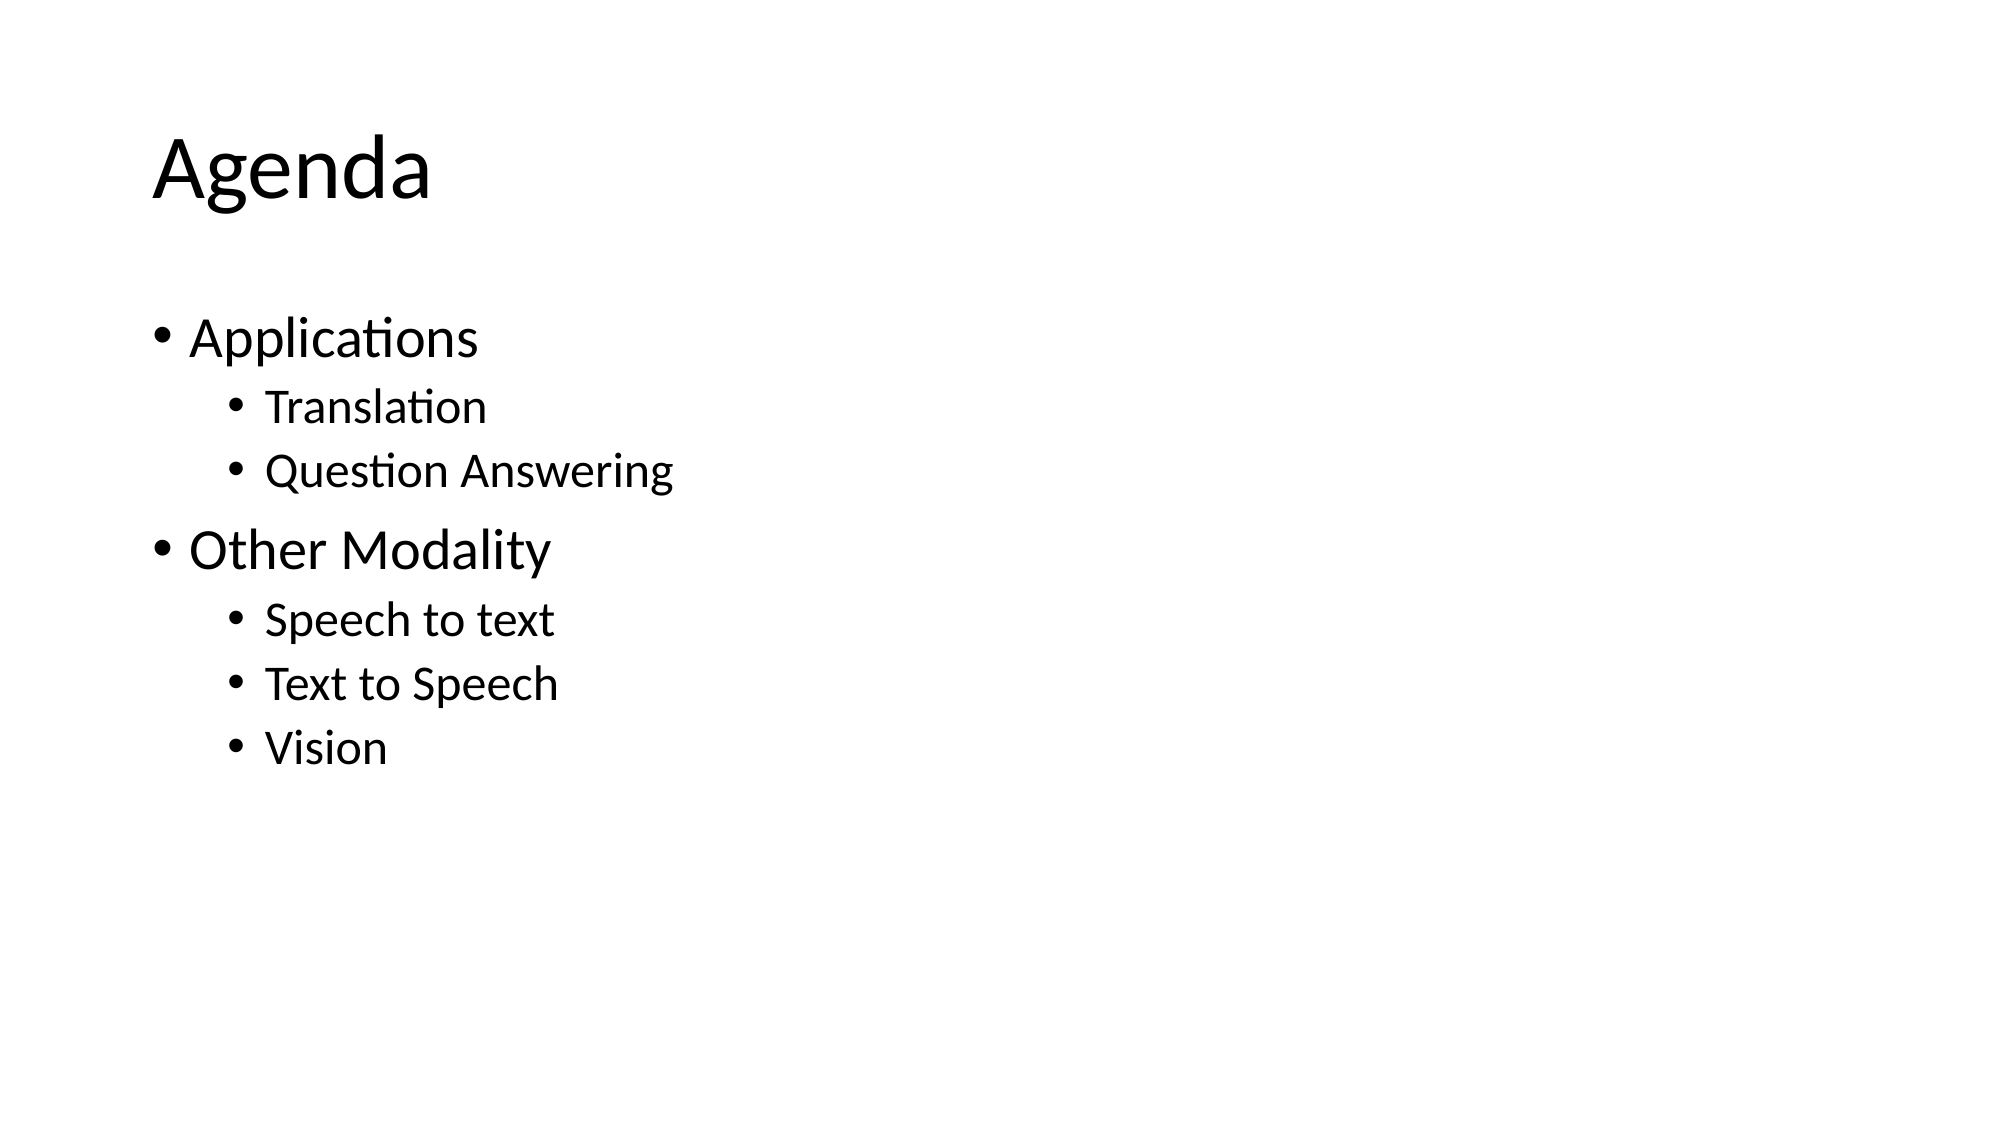

# Agenda
Applications
Translation
Question Answering
Other Modality
Speech to text
Text to Speech
Vision